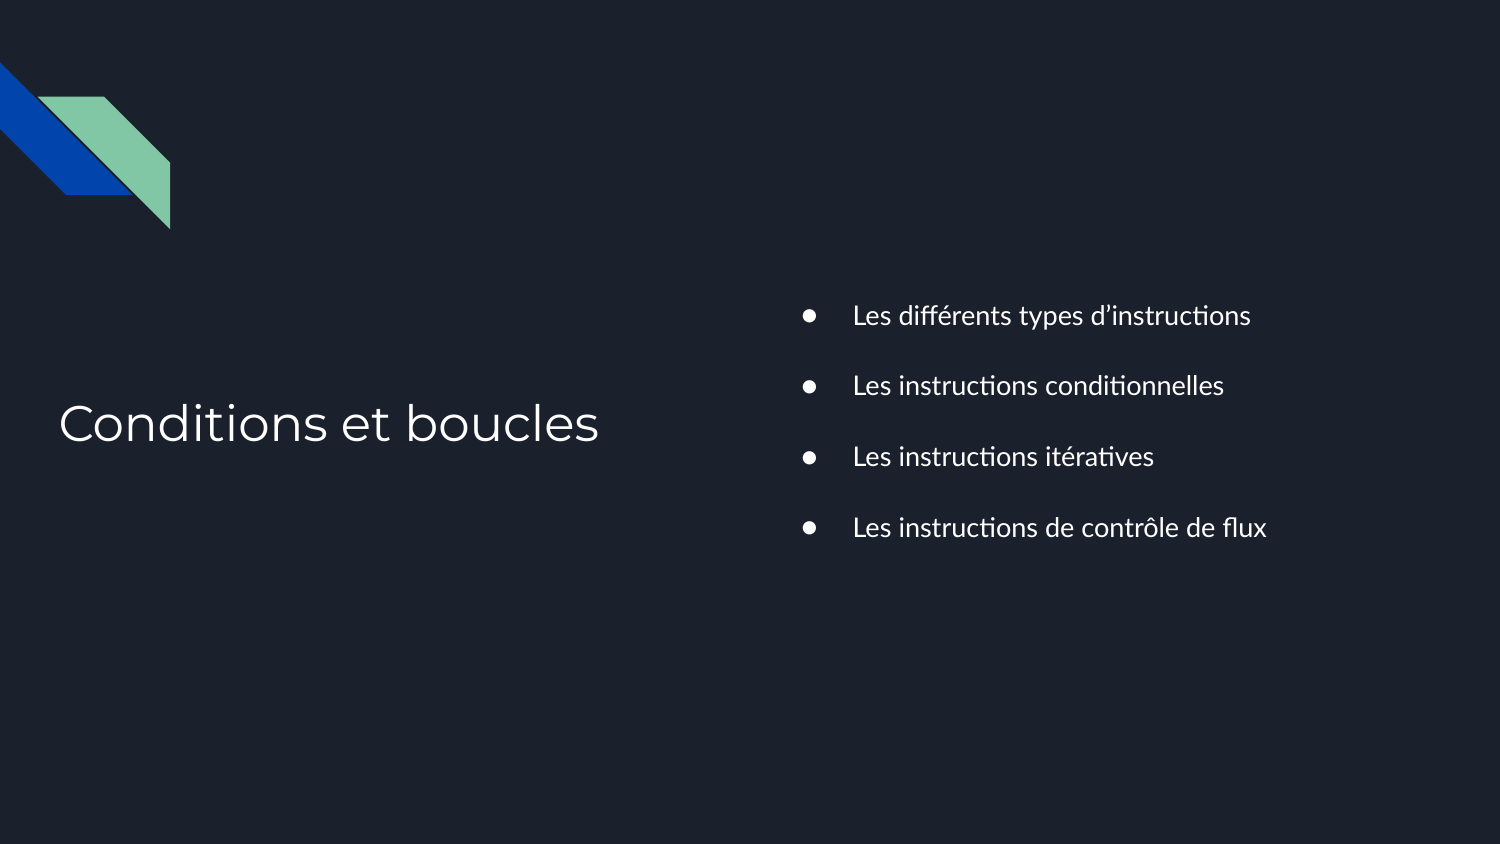

Les différents types d’instructions
Les instructions conditionnelles
Les instructions itératives
Les instructions de contrôle de flux
# Conditions et boucles